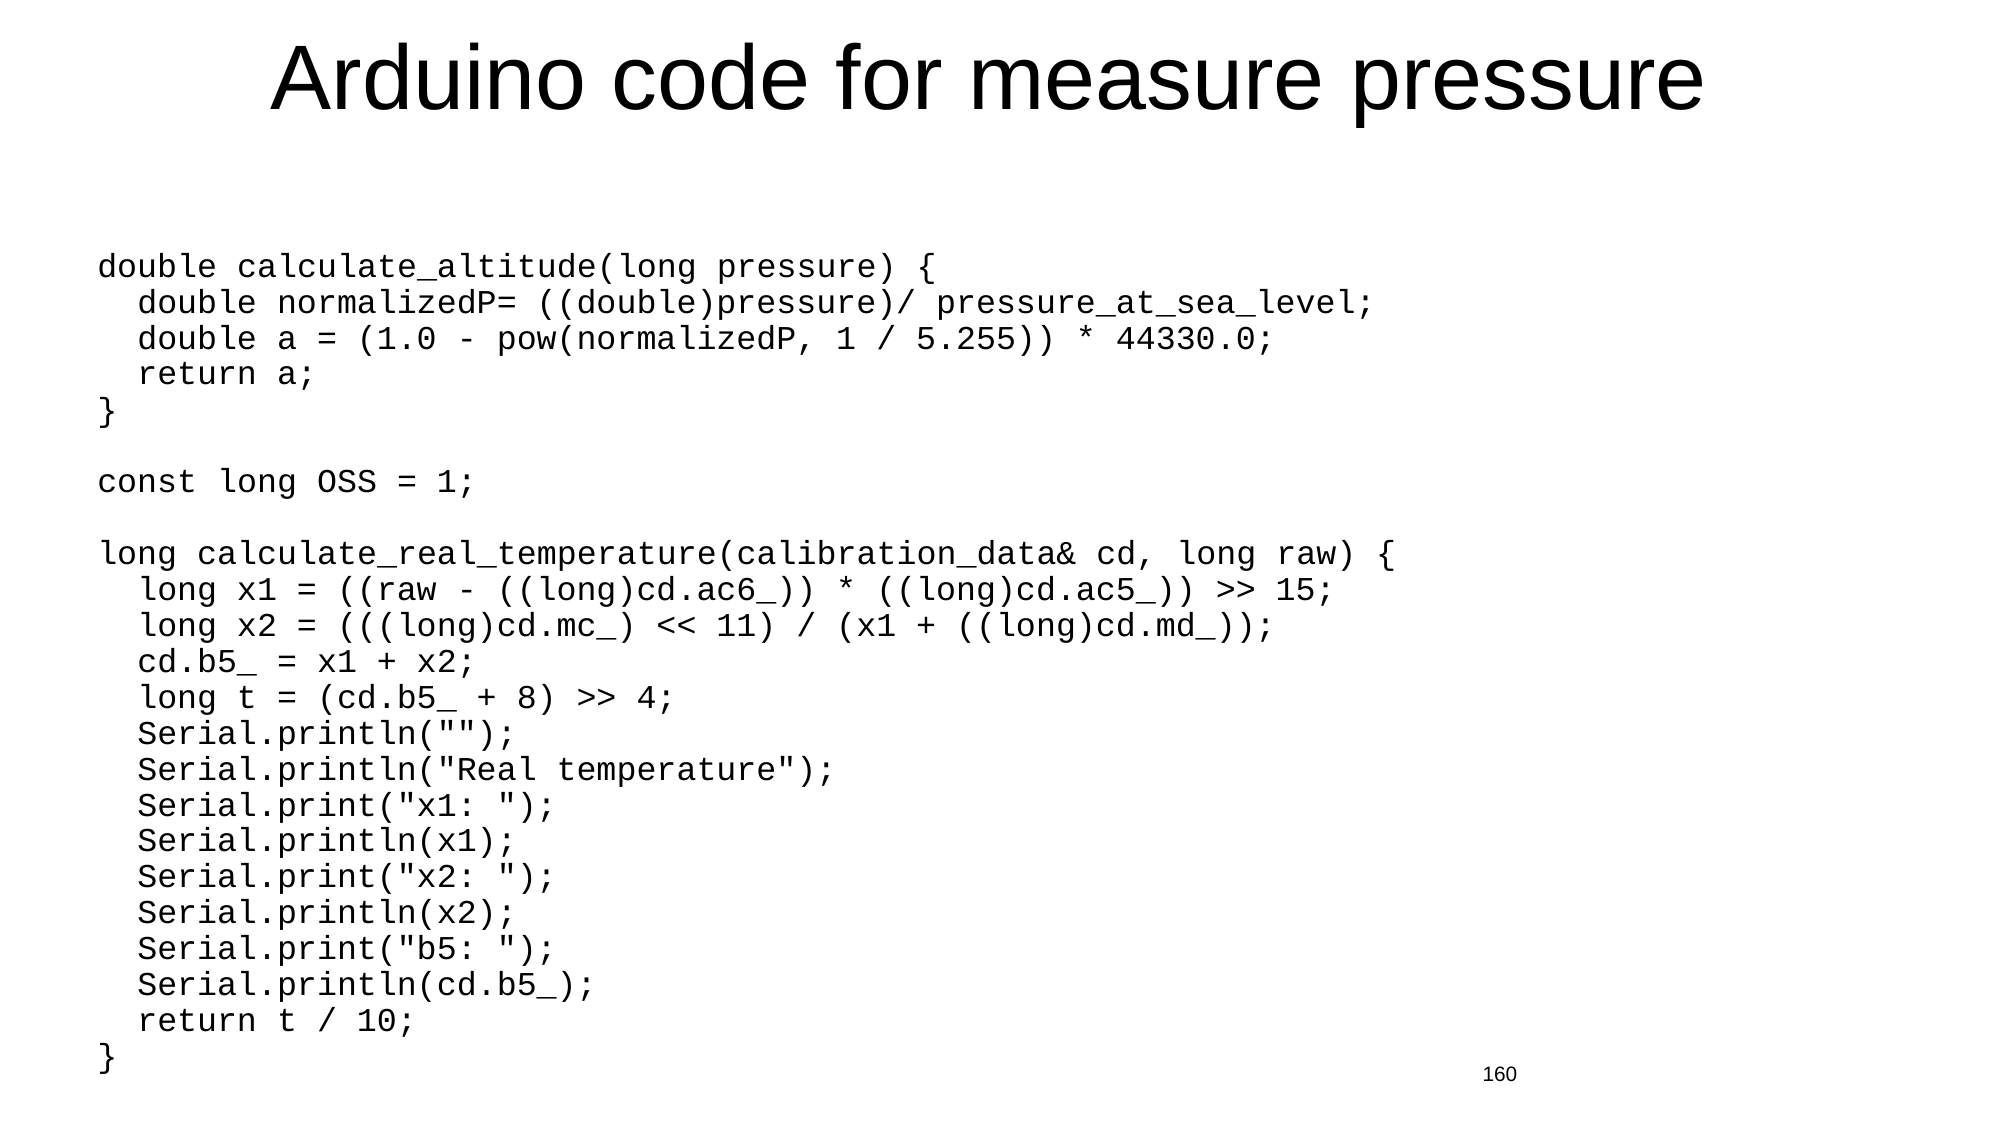

# Arduino code for measure pressure
double calculate_altitude(long pressure) {
  double normalizedP= ((double)pressure)/ pressure_at_sea_level;
  double a = (1.0 - pow(normalizedP, 1 / 5.255)) * 44330.0;
  return a;
}

const long OSS = 1;

long calculate_real_temperature(calibration_data& cd, long raw) {
  long x1 = ((raw - ((long)cd.ac6_)) * ((long)cd.ac5_)) >> 15;
  long x2 = (((long)cd.mc_) << 11) / (x1 + ((long)cd.md_));
  cd.b5_ = x1 + x2;
  long t = (cd.b5_ + 8) >> 4;
  Serial.println("");
  Serial.println("Real temperature");
  Serial.print("x1: ");
  Serial.println(x1);
  Serial.print("x2: ");
  Serial.println(x2);
  Serial.print("b5: ");
  Serial.println(cd.b5_);
  return t / 10;
}

160